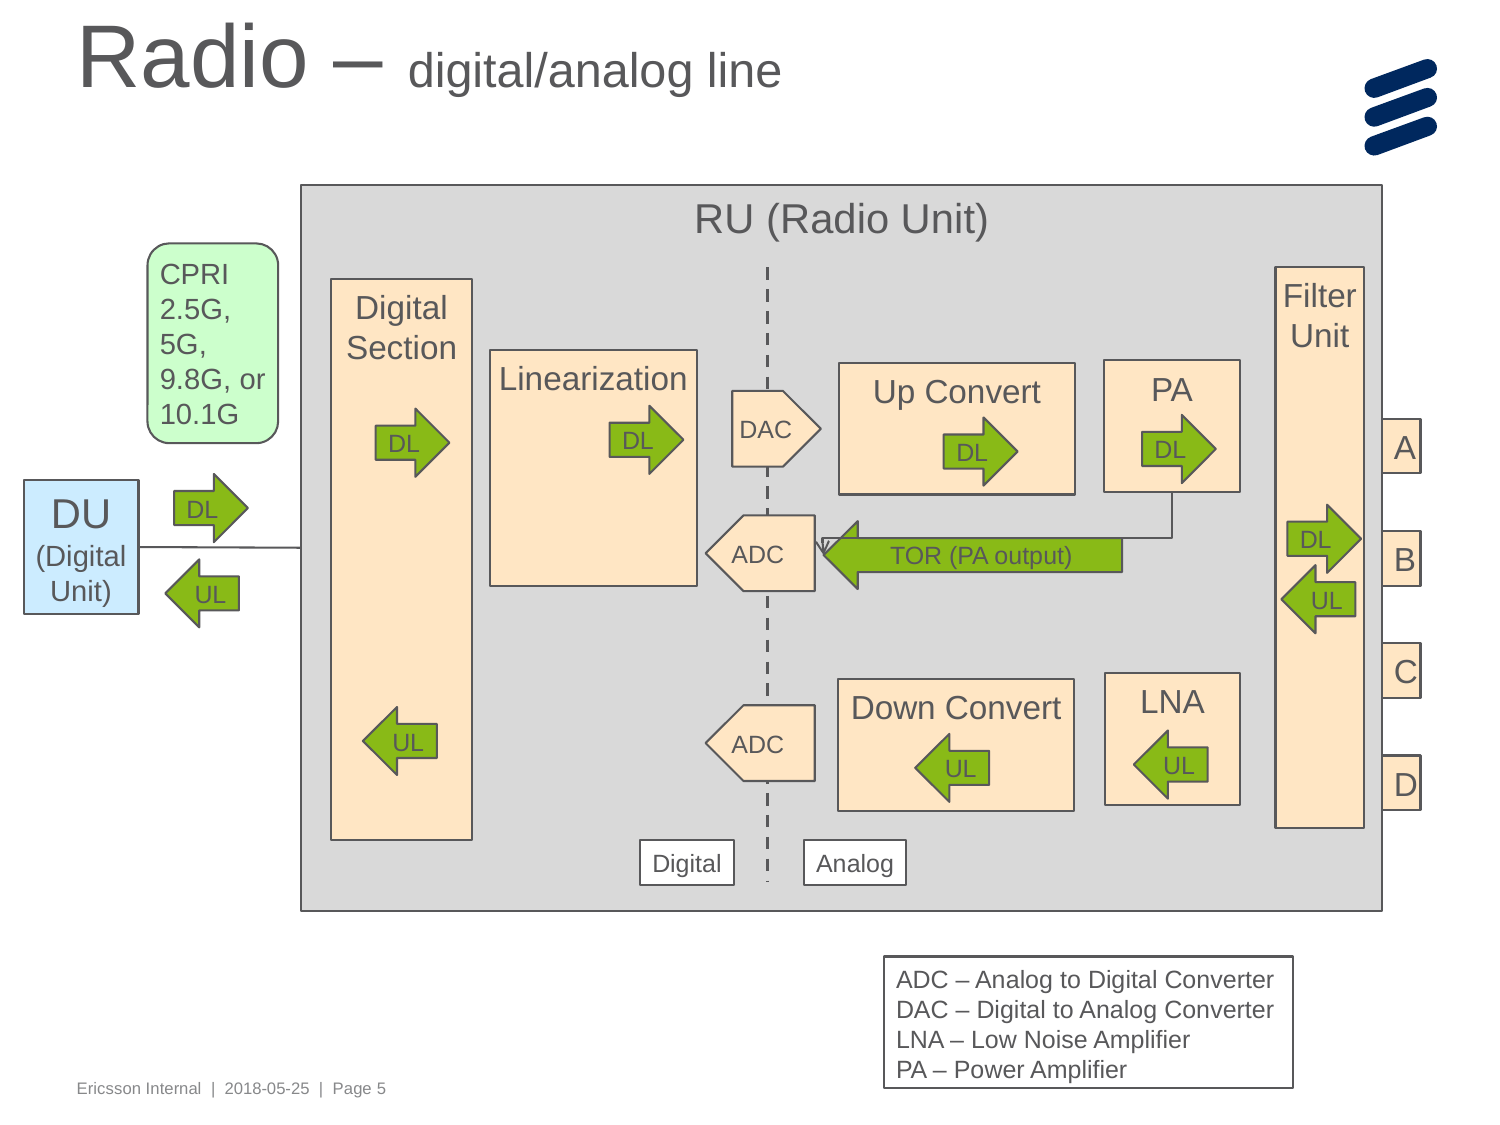

# Radio – digital/analog line
RU (Radio Unit)
CPRI
2.5G,
5G,
9.8G, or
10.1G
Filter
Unit
Digital
Section
Linearization
PA
Up Convert
 DAC
DL
DL
DL
DL
A
DL
DU
(Digital
Unit)
DL
 ADC
TOR (PA output)
B
UL
UL
C
LNA
Down Convert
 ADC
UL
UL
UL
D
Digital
Analog
ADC – Analog to Digital Converter
DAC – Digital to Analog Converter
LNA – Low Noise Amplifier
PA – Power Amplifier